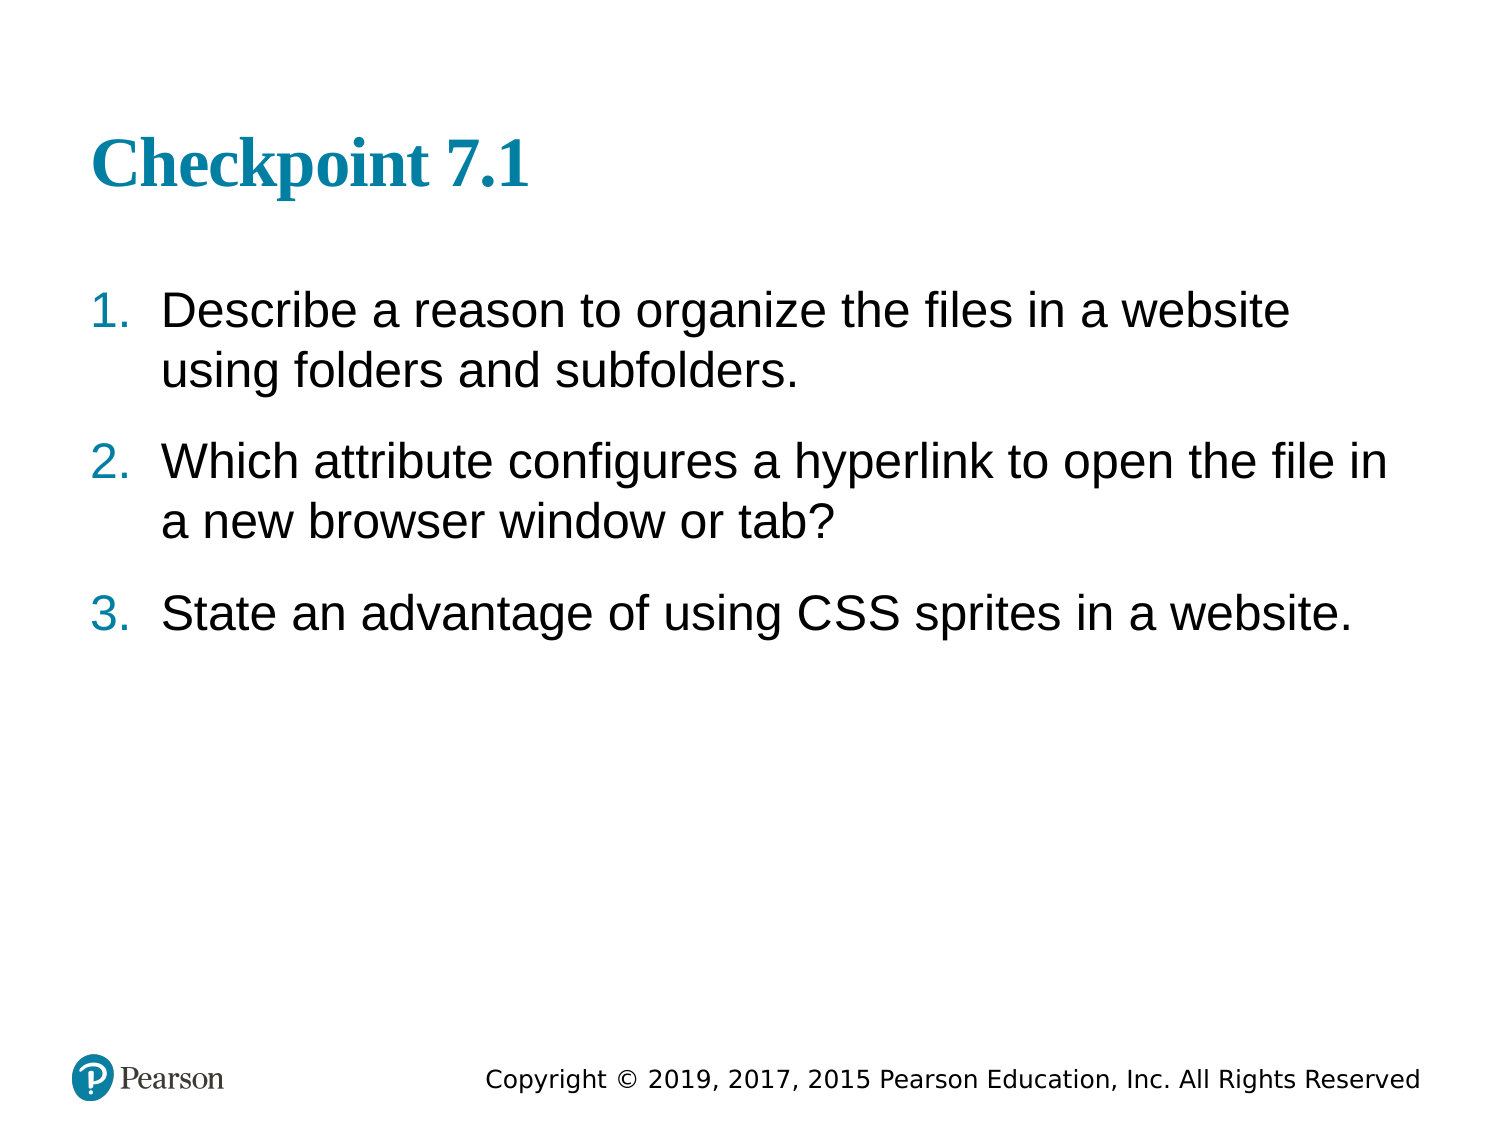

# Checkpoint 7.1
Describe a reason to organize the files in a website using folders and subfolders.
Which attribute configures a hyperlink to open the file in a new browser window or tab?
State an advantage of using C S S sprites in a website.